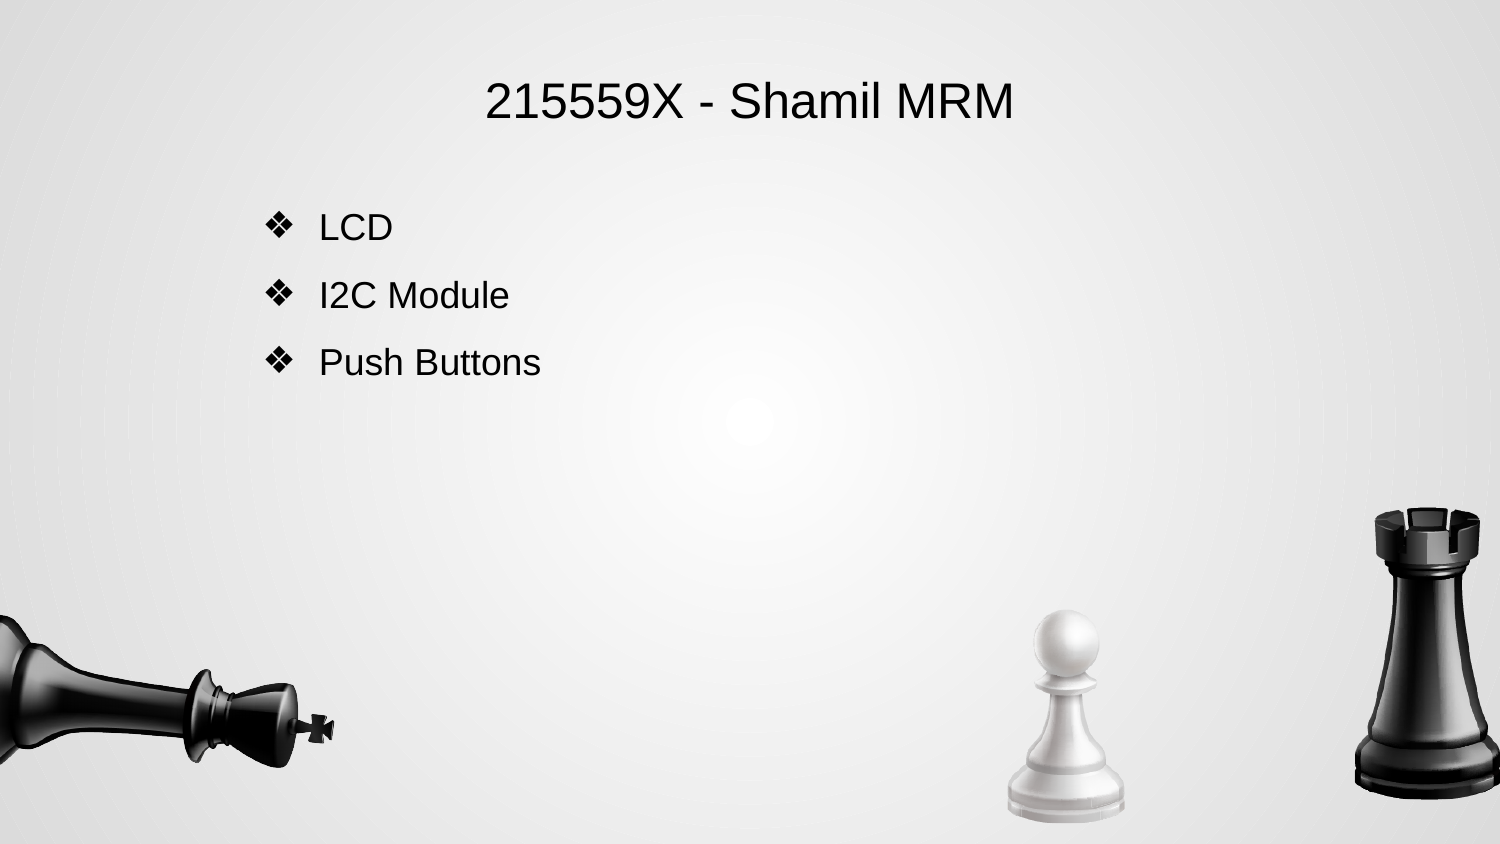

# 215559X - Shamil MRM
LCD
I2C Module
Push Buttons